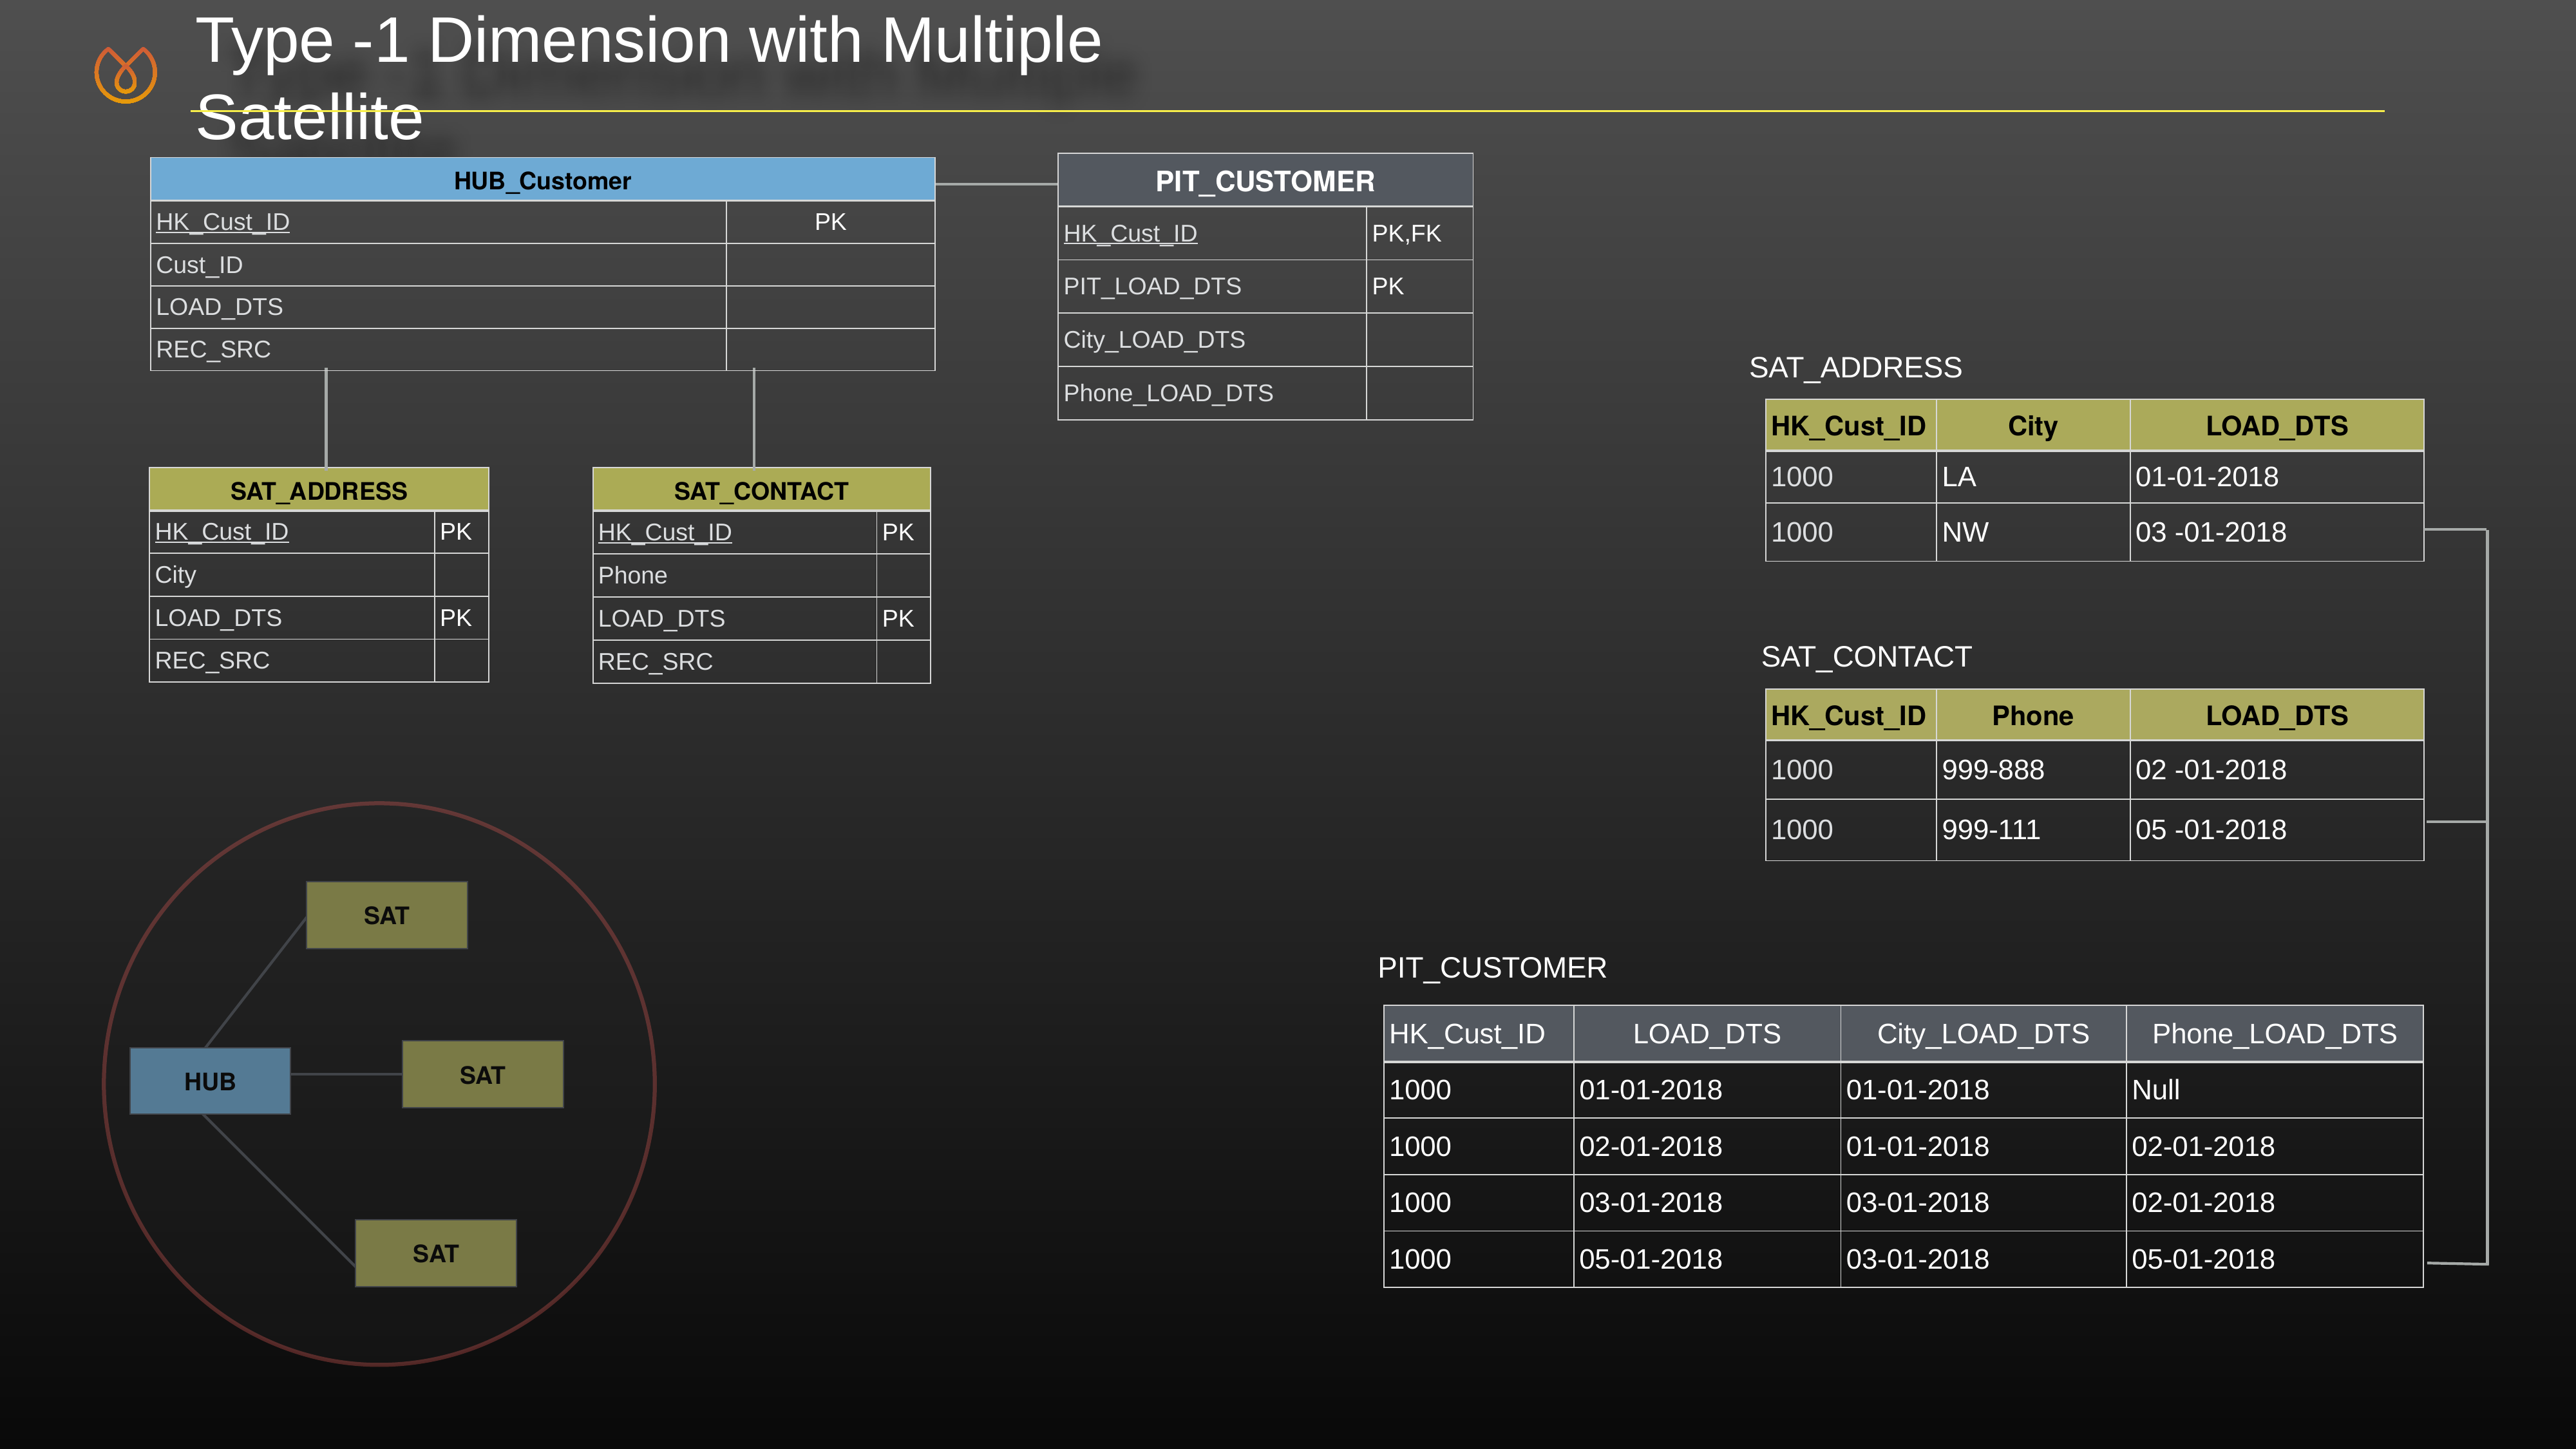

Type -1 Dimension with Multiple Satellite

| PIT\_CUSTOMER |  |
| --- | --- |
| HK\_Cust\_ID | PK,FK |
| PIT\_LOAD\_DTS | PK |
| City\_LOAD\_DTS |  |
| Phone\_LOAD\_DTS |  |
| HUB\_Customer |  |
| --- | --- |
| HK\_Cust\_ID | PK |
| Cust\_ID |  |
| LOAD\_DTS |  |
| REC\_SRC |  |

SAT_ADDRESS

| HK\_Cust\_ID | City | LOAD\_DTS |
| --- | --- | --- |
| 1000 | LA | 01-01-2018 |
| 1000 | NW | 03 -01-2018 |
| SAT\_ADDRESS |  |
| --- | --- |
| HK\_Cust\_ID | PK |
| City |  |
| LOAD\_DTS | PK |
| REC\_SRC |  |
| SAT\_CONTACT |  |
| --- | --- |
| HK\_Cust\_ID | PK |
| Phone |  |
| LOAD\_DTS | PK |
| REC\_SRC |  |

SAT_CONTACT
| HK\_Cust\_ID | Phone | LOAD\_DTS |
| --- | --- | --- |
| 1000 | 999-888 | 02 -01-2018 |
| 1000 | 999-111 | 05 -01-2018 |

SAT

SAT
HUB

SAT

PIT_CUSTOMER
| HK\_Cust\_ID | LOAD\_DTS | City\_LOAD\_DTS | Phone\_LOAD\_DTS |
| --- | --- | --- | --- |
| 1000 | 01-01-2018 | 01-01-2018 | Null |
| 1000 | 02-01-2018 | 01-01-2018 | 02-01-2018 |
| 1000 | 03-01-2018 | 03-01-2018 | 02-01-2018 |
| 1000 | 05-01-2018 | 03-01-2018 | 05-01-2018 |